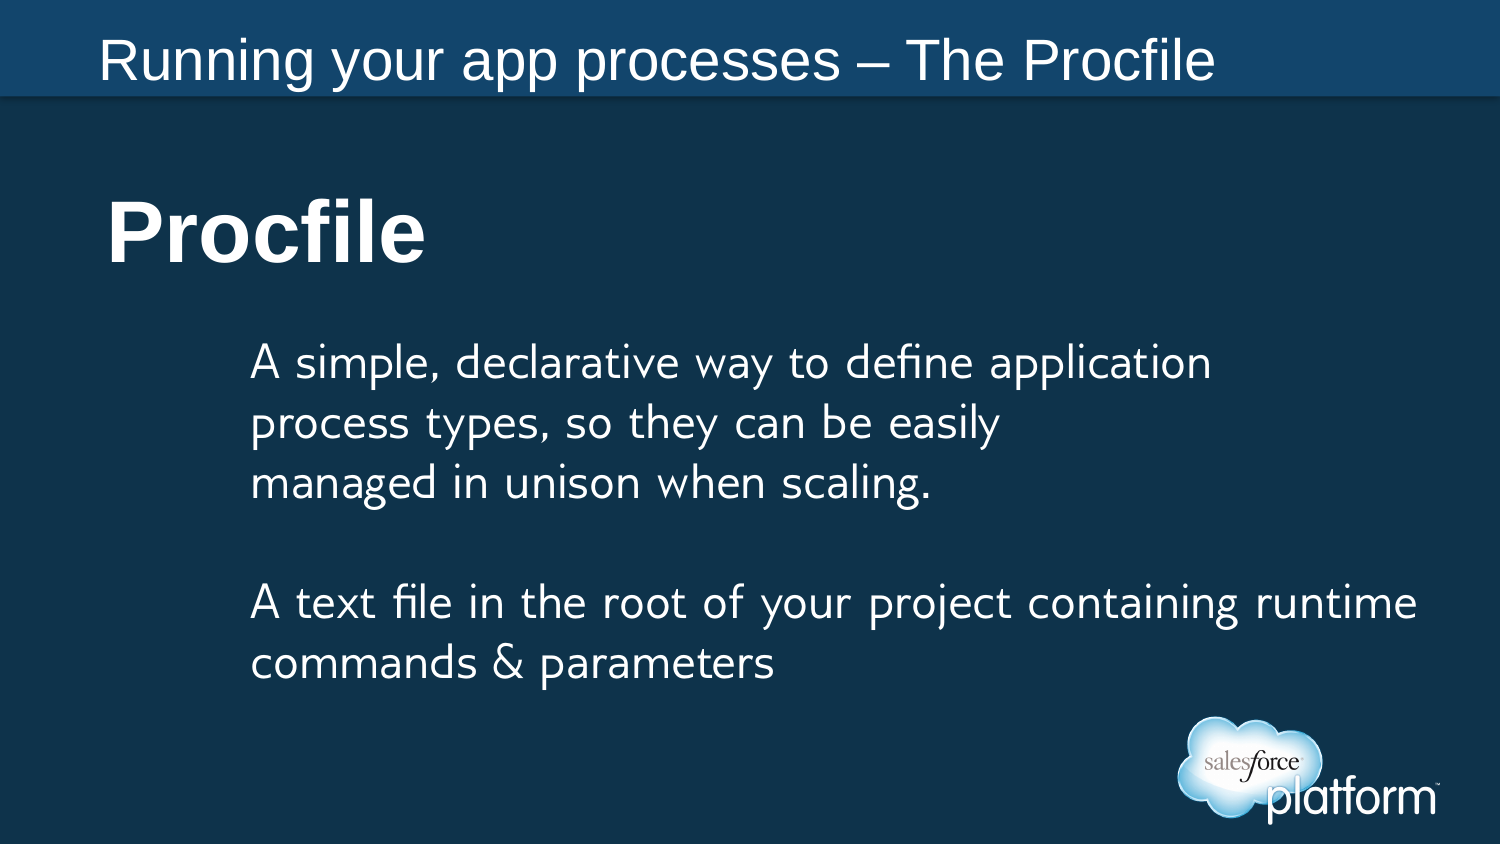

# Running your app processes – The Procfile
Procfile
A simple, declarative way to define application
process types, so they can be easily
managed in unison when scaling.

A text file in the root of your project containing runtime commands & parameters